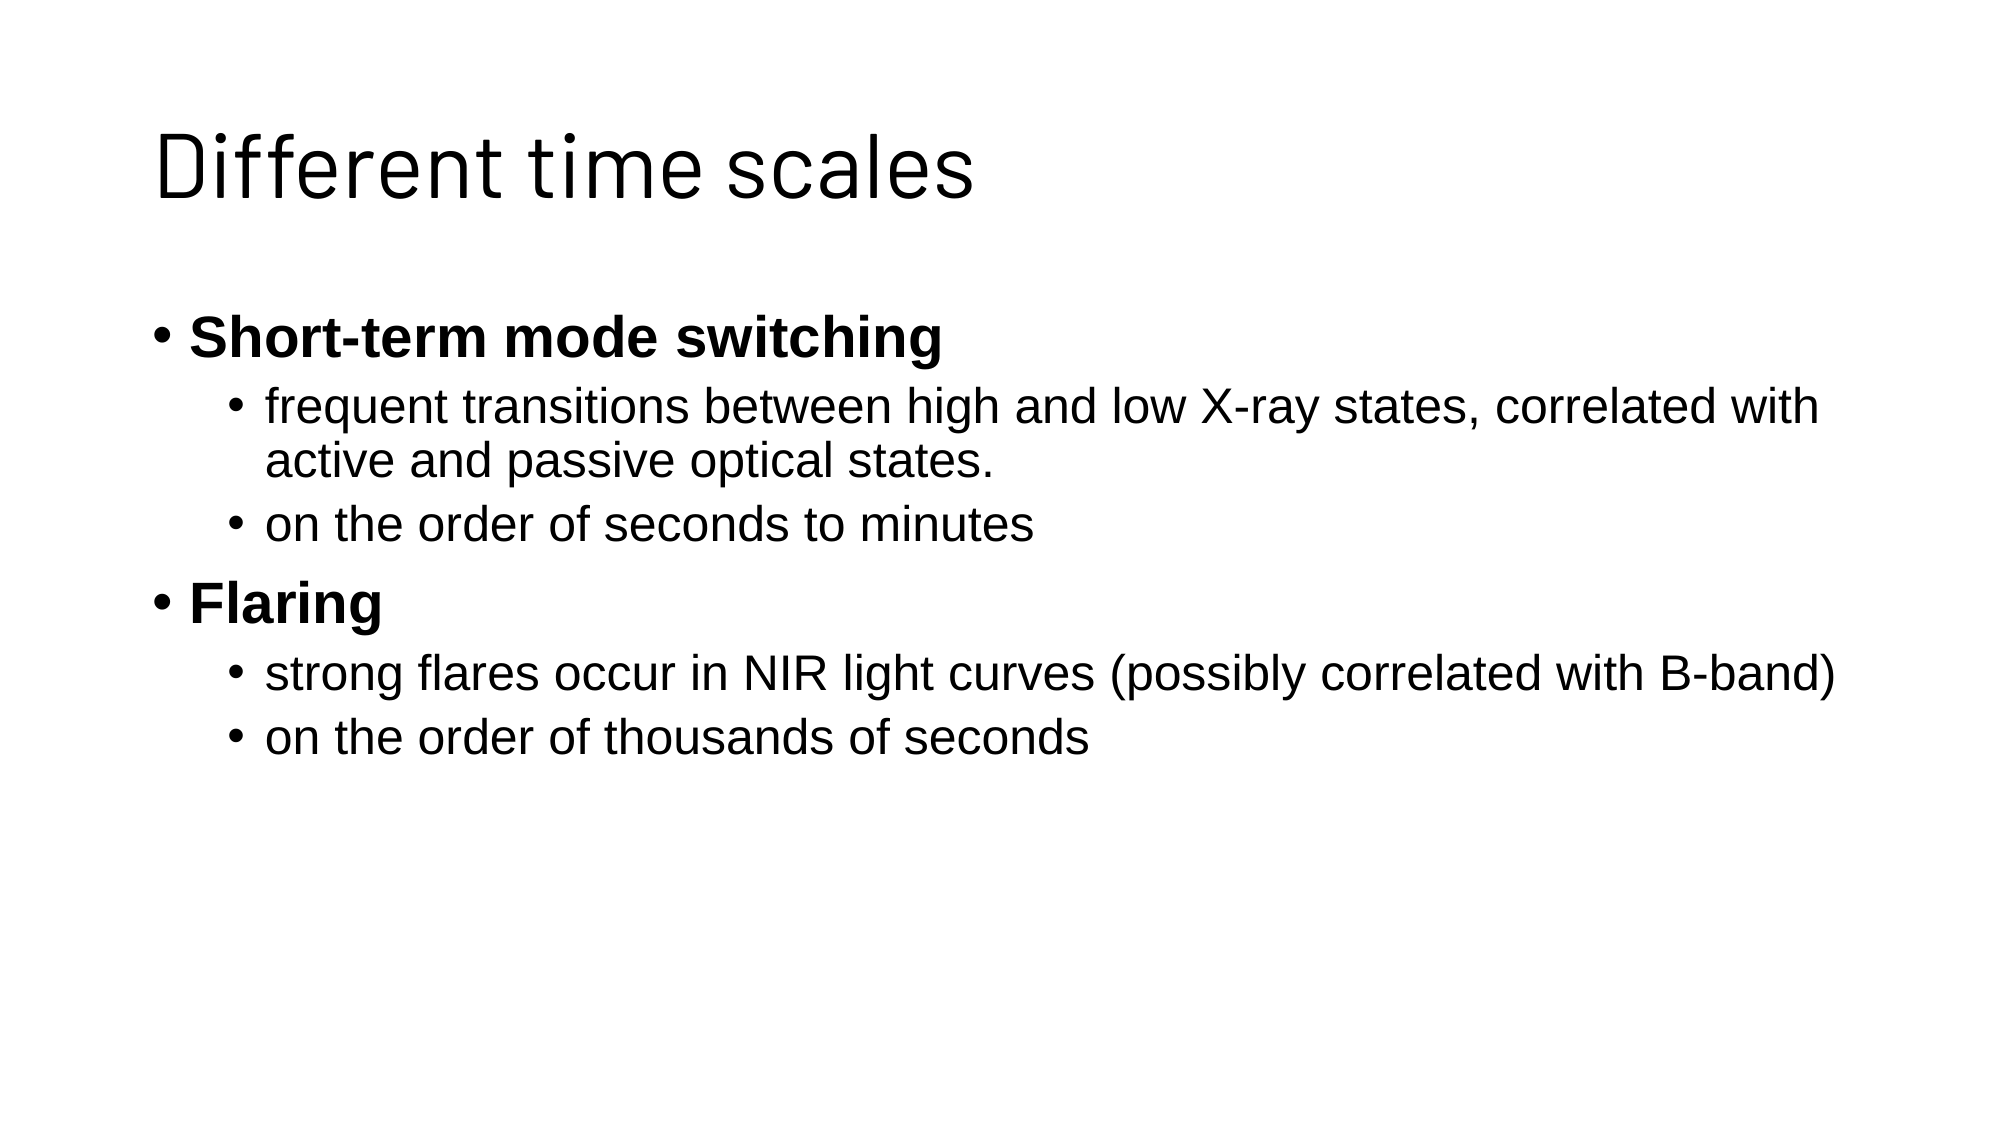

# Different time scales
Short-term mode switching
frequent transitions between high and low X-ray states, correlated with active and passive optical states.
on the order of seconds to minutes
Flaring
strong flares occur in NIR light curves (possibly correlated with B-band)
on the order of thousands of seconds